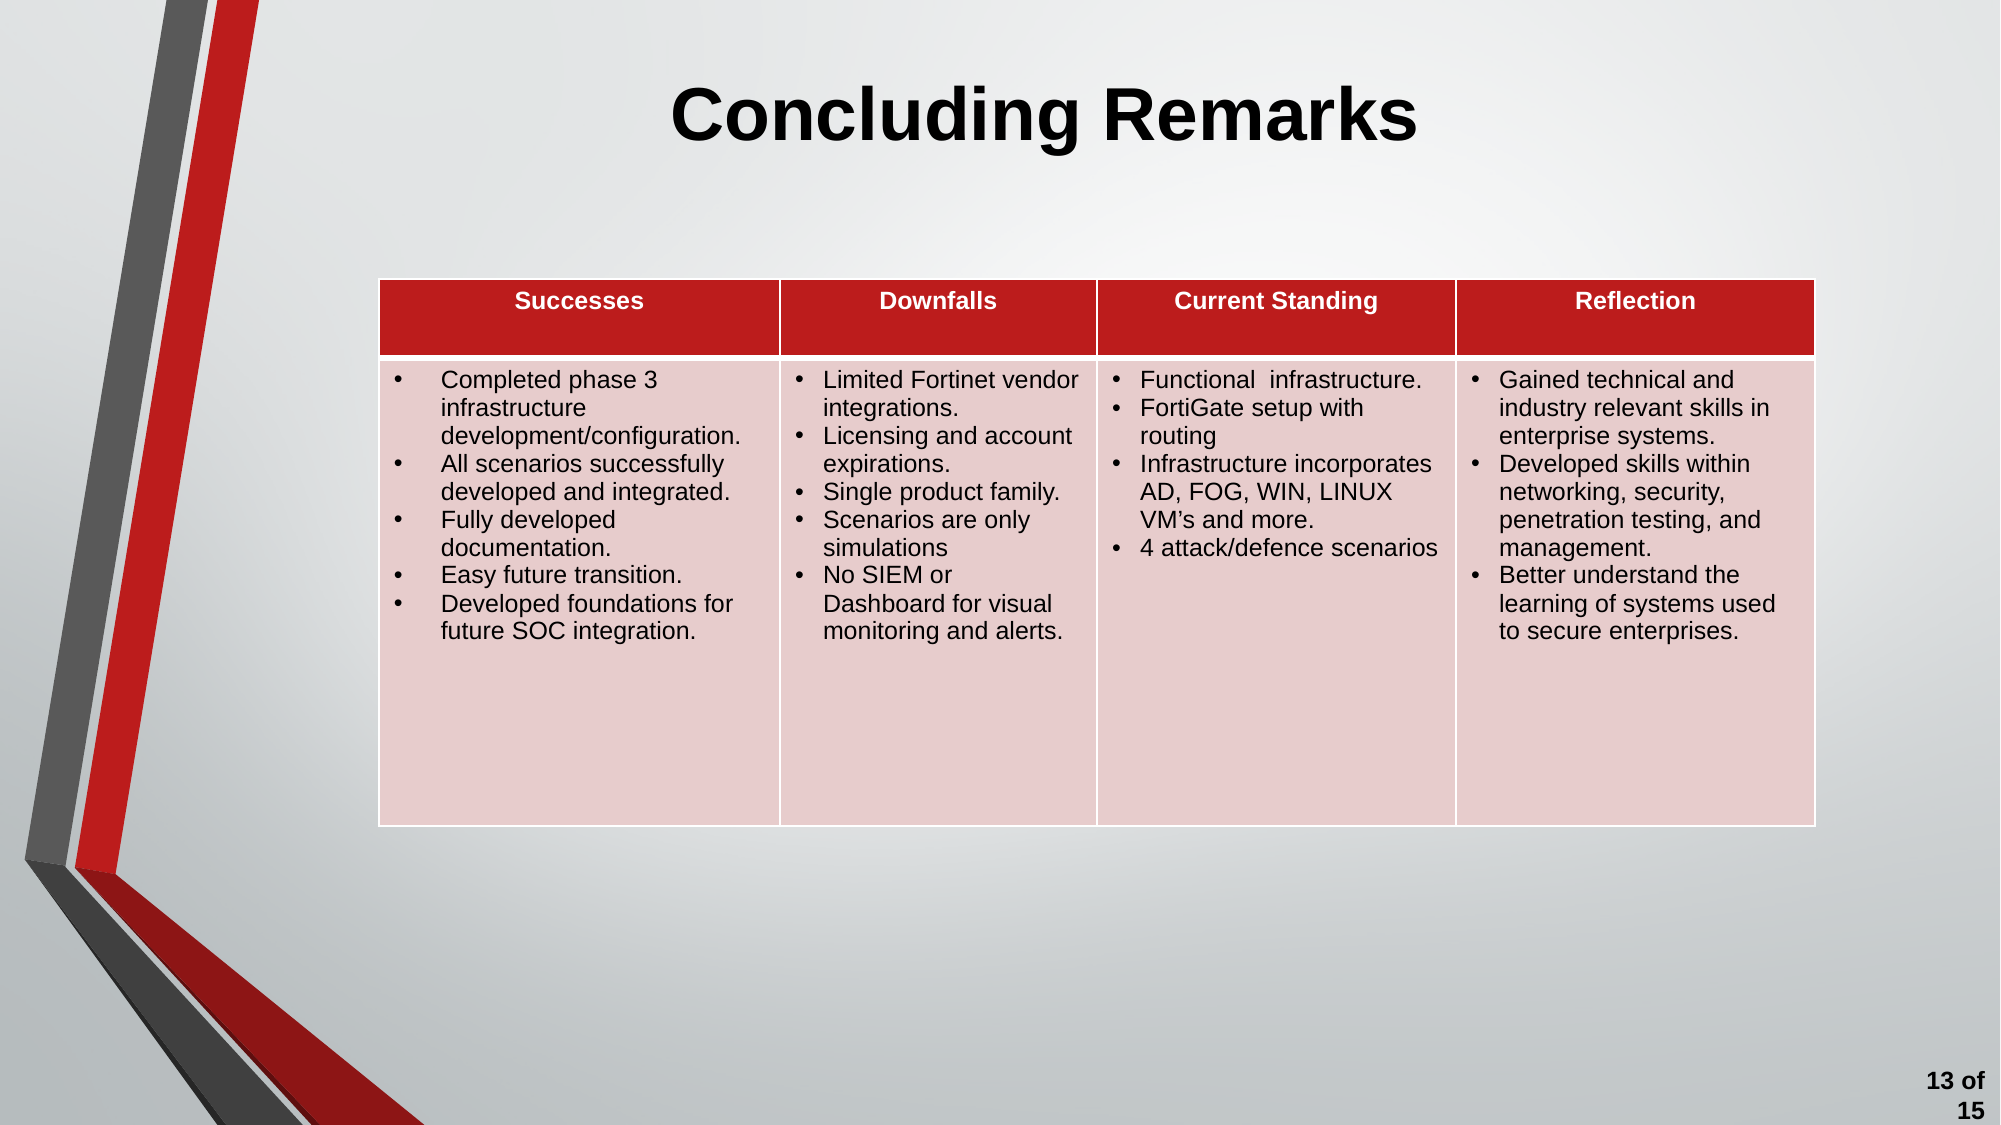

# Concluding Remarks
| Successes | Downfalls | Current Standing | Reflection |
| --- | --- | --- | --- |
| Completed phase 3 infrastructure development/configuration. All scenarios successfully developed and integrated. Fully developed documentation. Easy future transition. Developed foundations for future SOC integration. | Limited Fortinet vendor integrations. Licensing and account expirations. Single product family. Scenarios are only simulations No SIEM or Dashboard for visual monitoring and alerts. | Functional infrastructure. FortiGate setup with routing Infrastructure incorporates AD, FOG, WIN, LINUX VM’s and more. 4 attack/defence scenarios | Gained technical and industry relevant skills in enterprise systems. Developed skills within networking, security, penetration testing, and management. Better understand the learning of systems used to secure enterprises. |
13 of 15